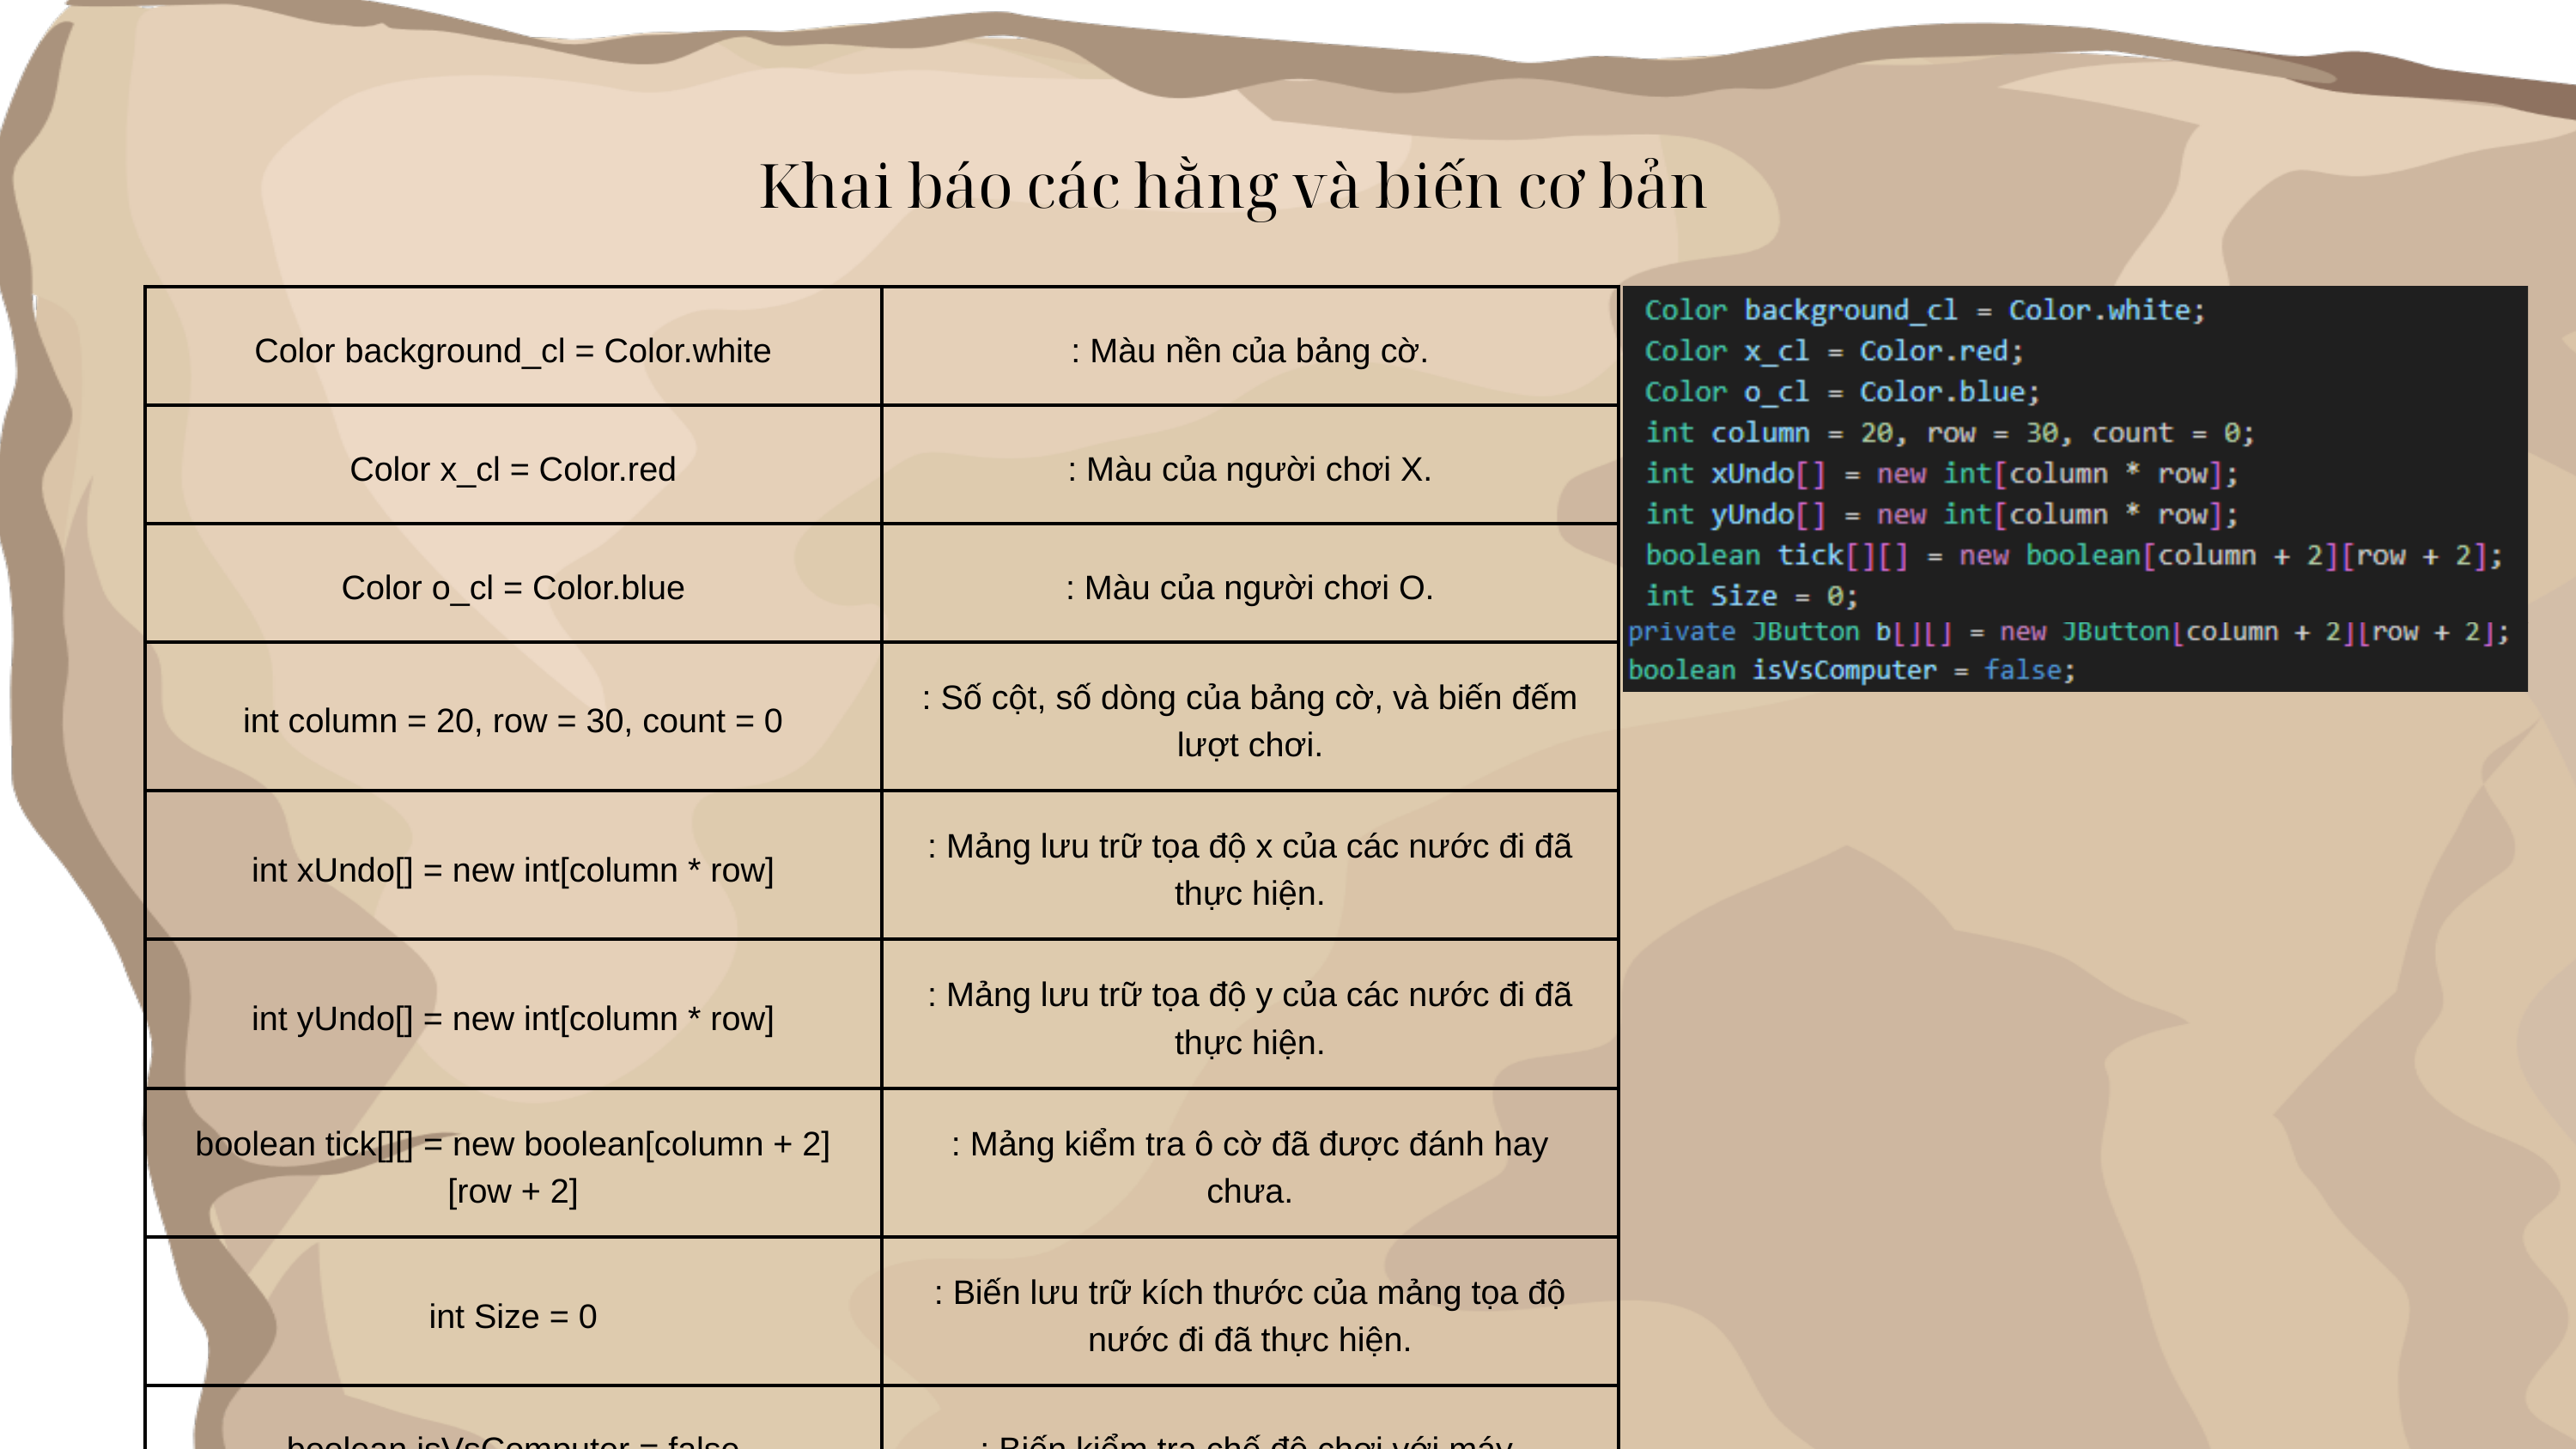

Khai báo các hằng và biến cơ bản
| Color background\_cl = Color.white | : Màu nền của bảng cờ. |
| --- | --- |
| Color x\_cl = Color.red | : Màu của người chơi X. |
| Color o\_cl = Color.blue | : Màu của người chơi O. |
| int column = 20, row = 30, count = 0 | : Số cột, số dòng của bảng cờ, và biến đếm lượt chơi. |
| int xUndo[] = new int[column \* row] | : Mảng lưu trữ tọa độ x của các nước đi đã thực hiện. |
| int yUndo[] = new int[column \* row] | : Mảng lưu trữ tọa độ y của các nước đi đã thực hiện. |
| boolean tick[][] = new boolean[column + 2][row + 2] | : Mảng kiểm tra ô cờ đã được đánh hay chưa. |
| int Size = 0 | : Biến lưu trữ kích thước của mảng tọa độ nước đi đã thực hiện. |
| boolean isVsComputer = false | : Biến kiểm tra chế độ chơi với máy. |